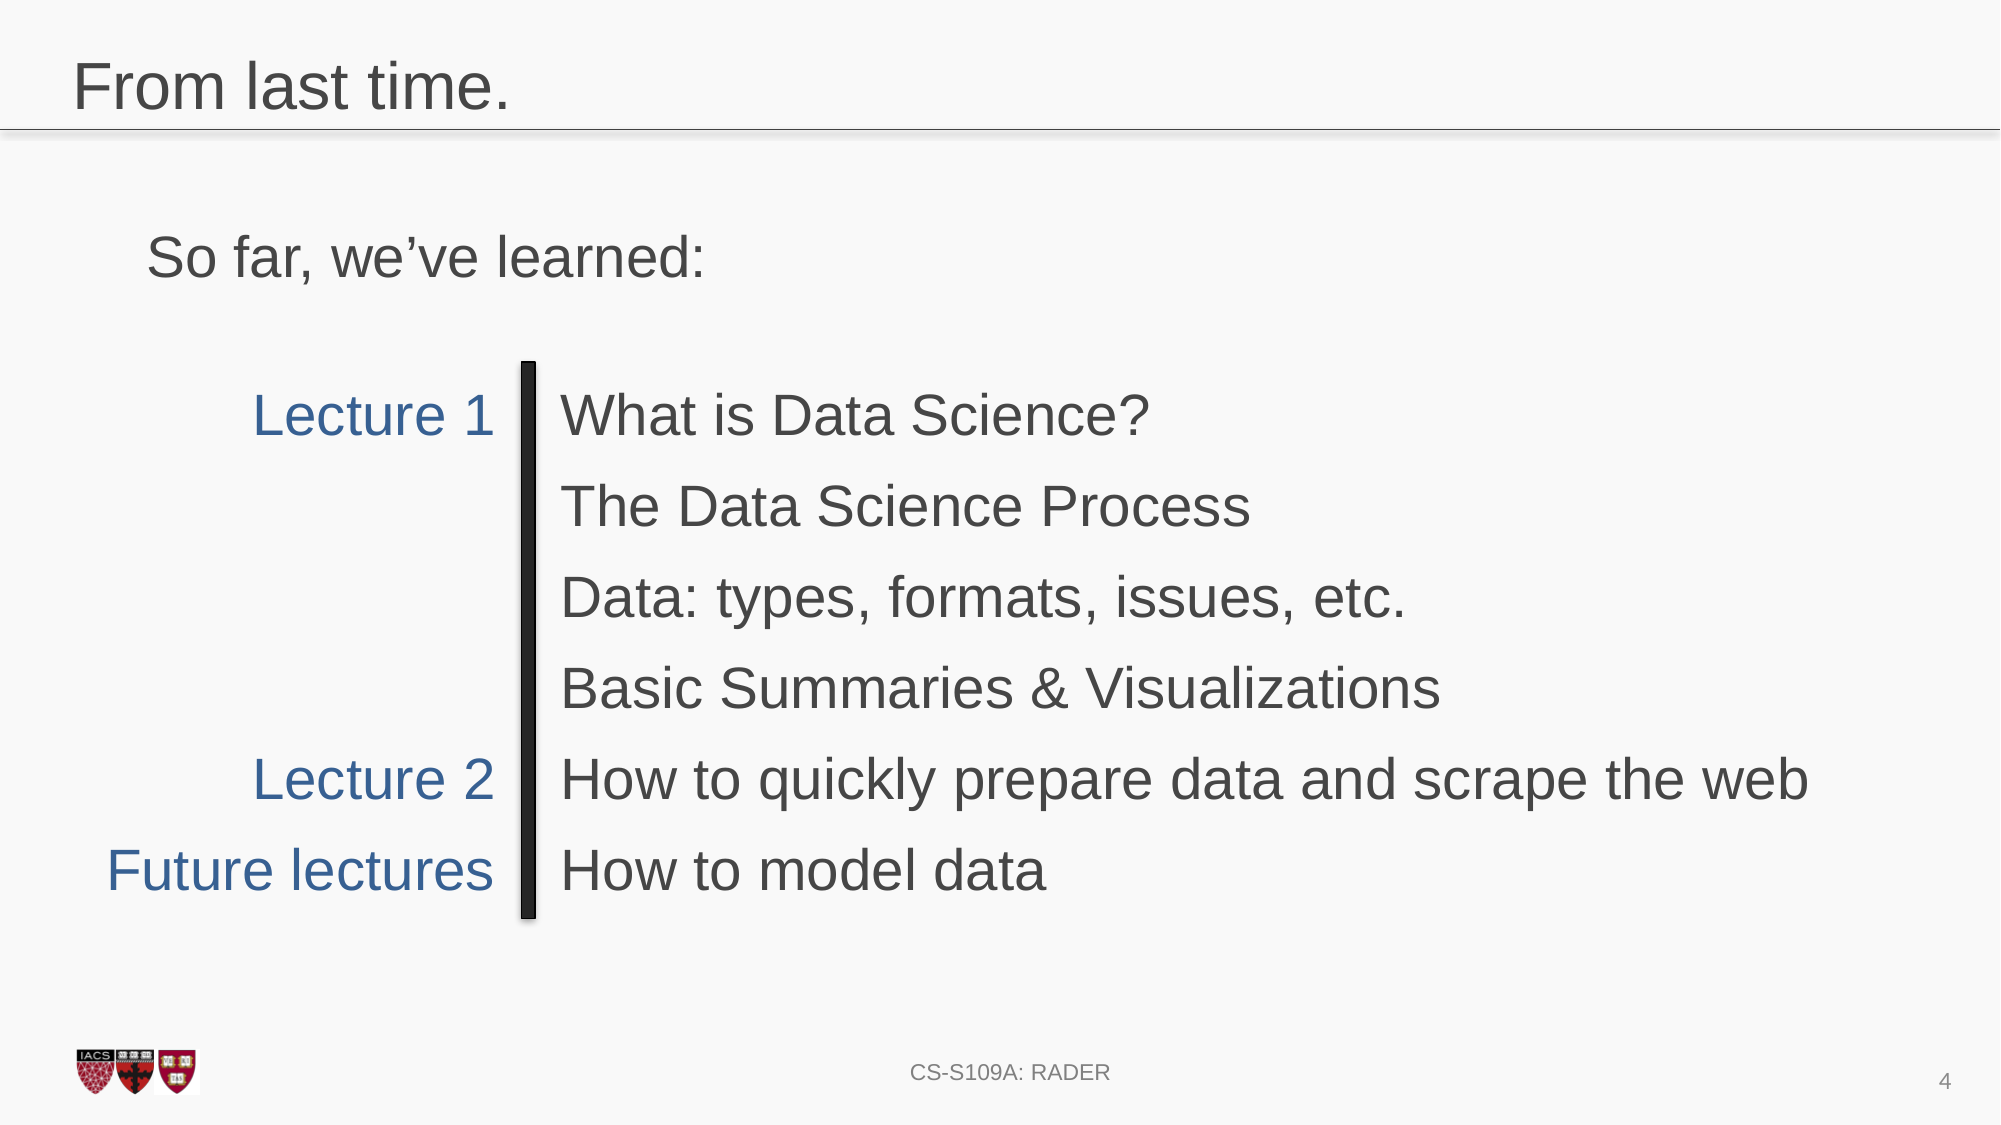

# From last time.
So far, we’ve learned:

Lecture 1

Lecture 2
Future lectures
What is Data Science?
The Data Science Process
Data: types, formats, issues, etc.
Basic Summaries & Visualizations
How to quickly prepare data and scrape the web
How to model data
4